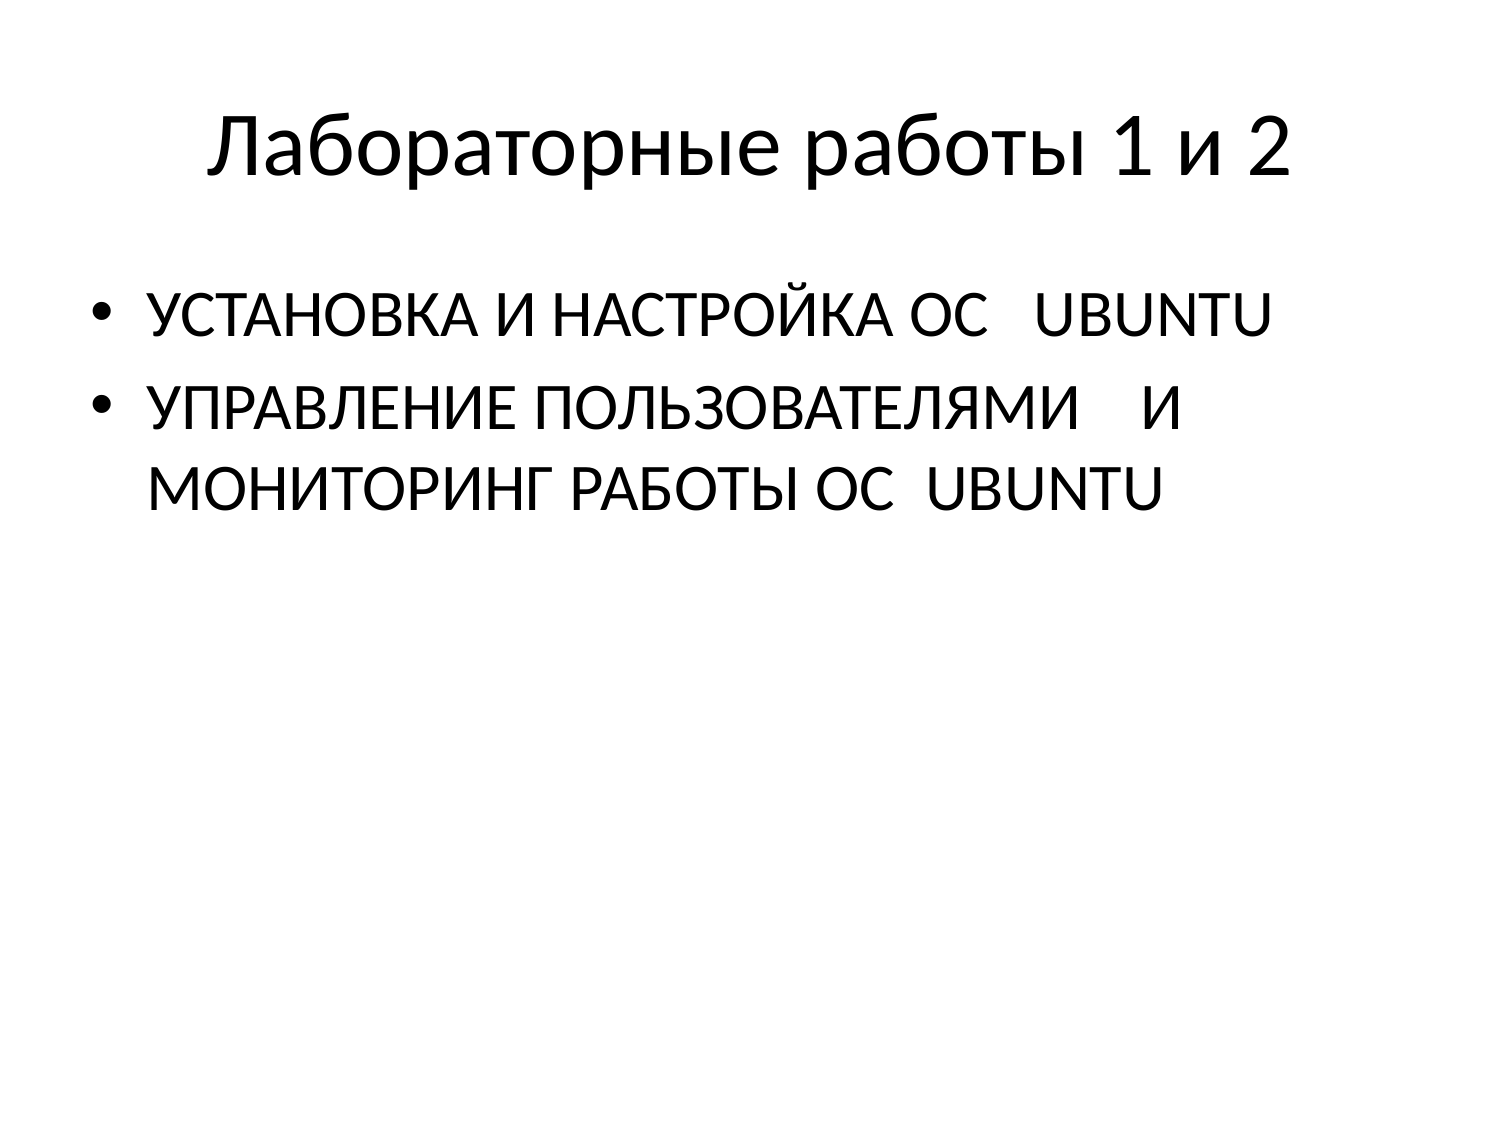

# Лабораторные работы 1 и 2
УСТАНОВКА И НАСТРОЙКА ОС   UBUNTU
УПРАВЛЕНИЕ ПОЛЬЗОВАТЕЛЯМИ    И МОНИТОРИНГ РАБОТЫ ОС  UBUNTU